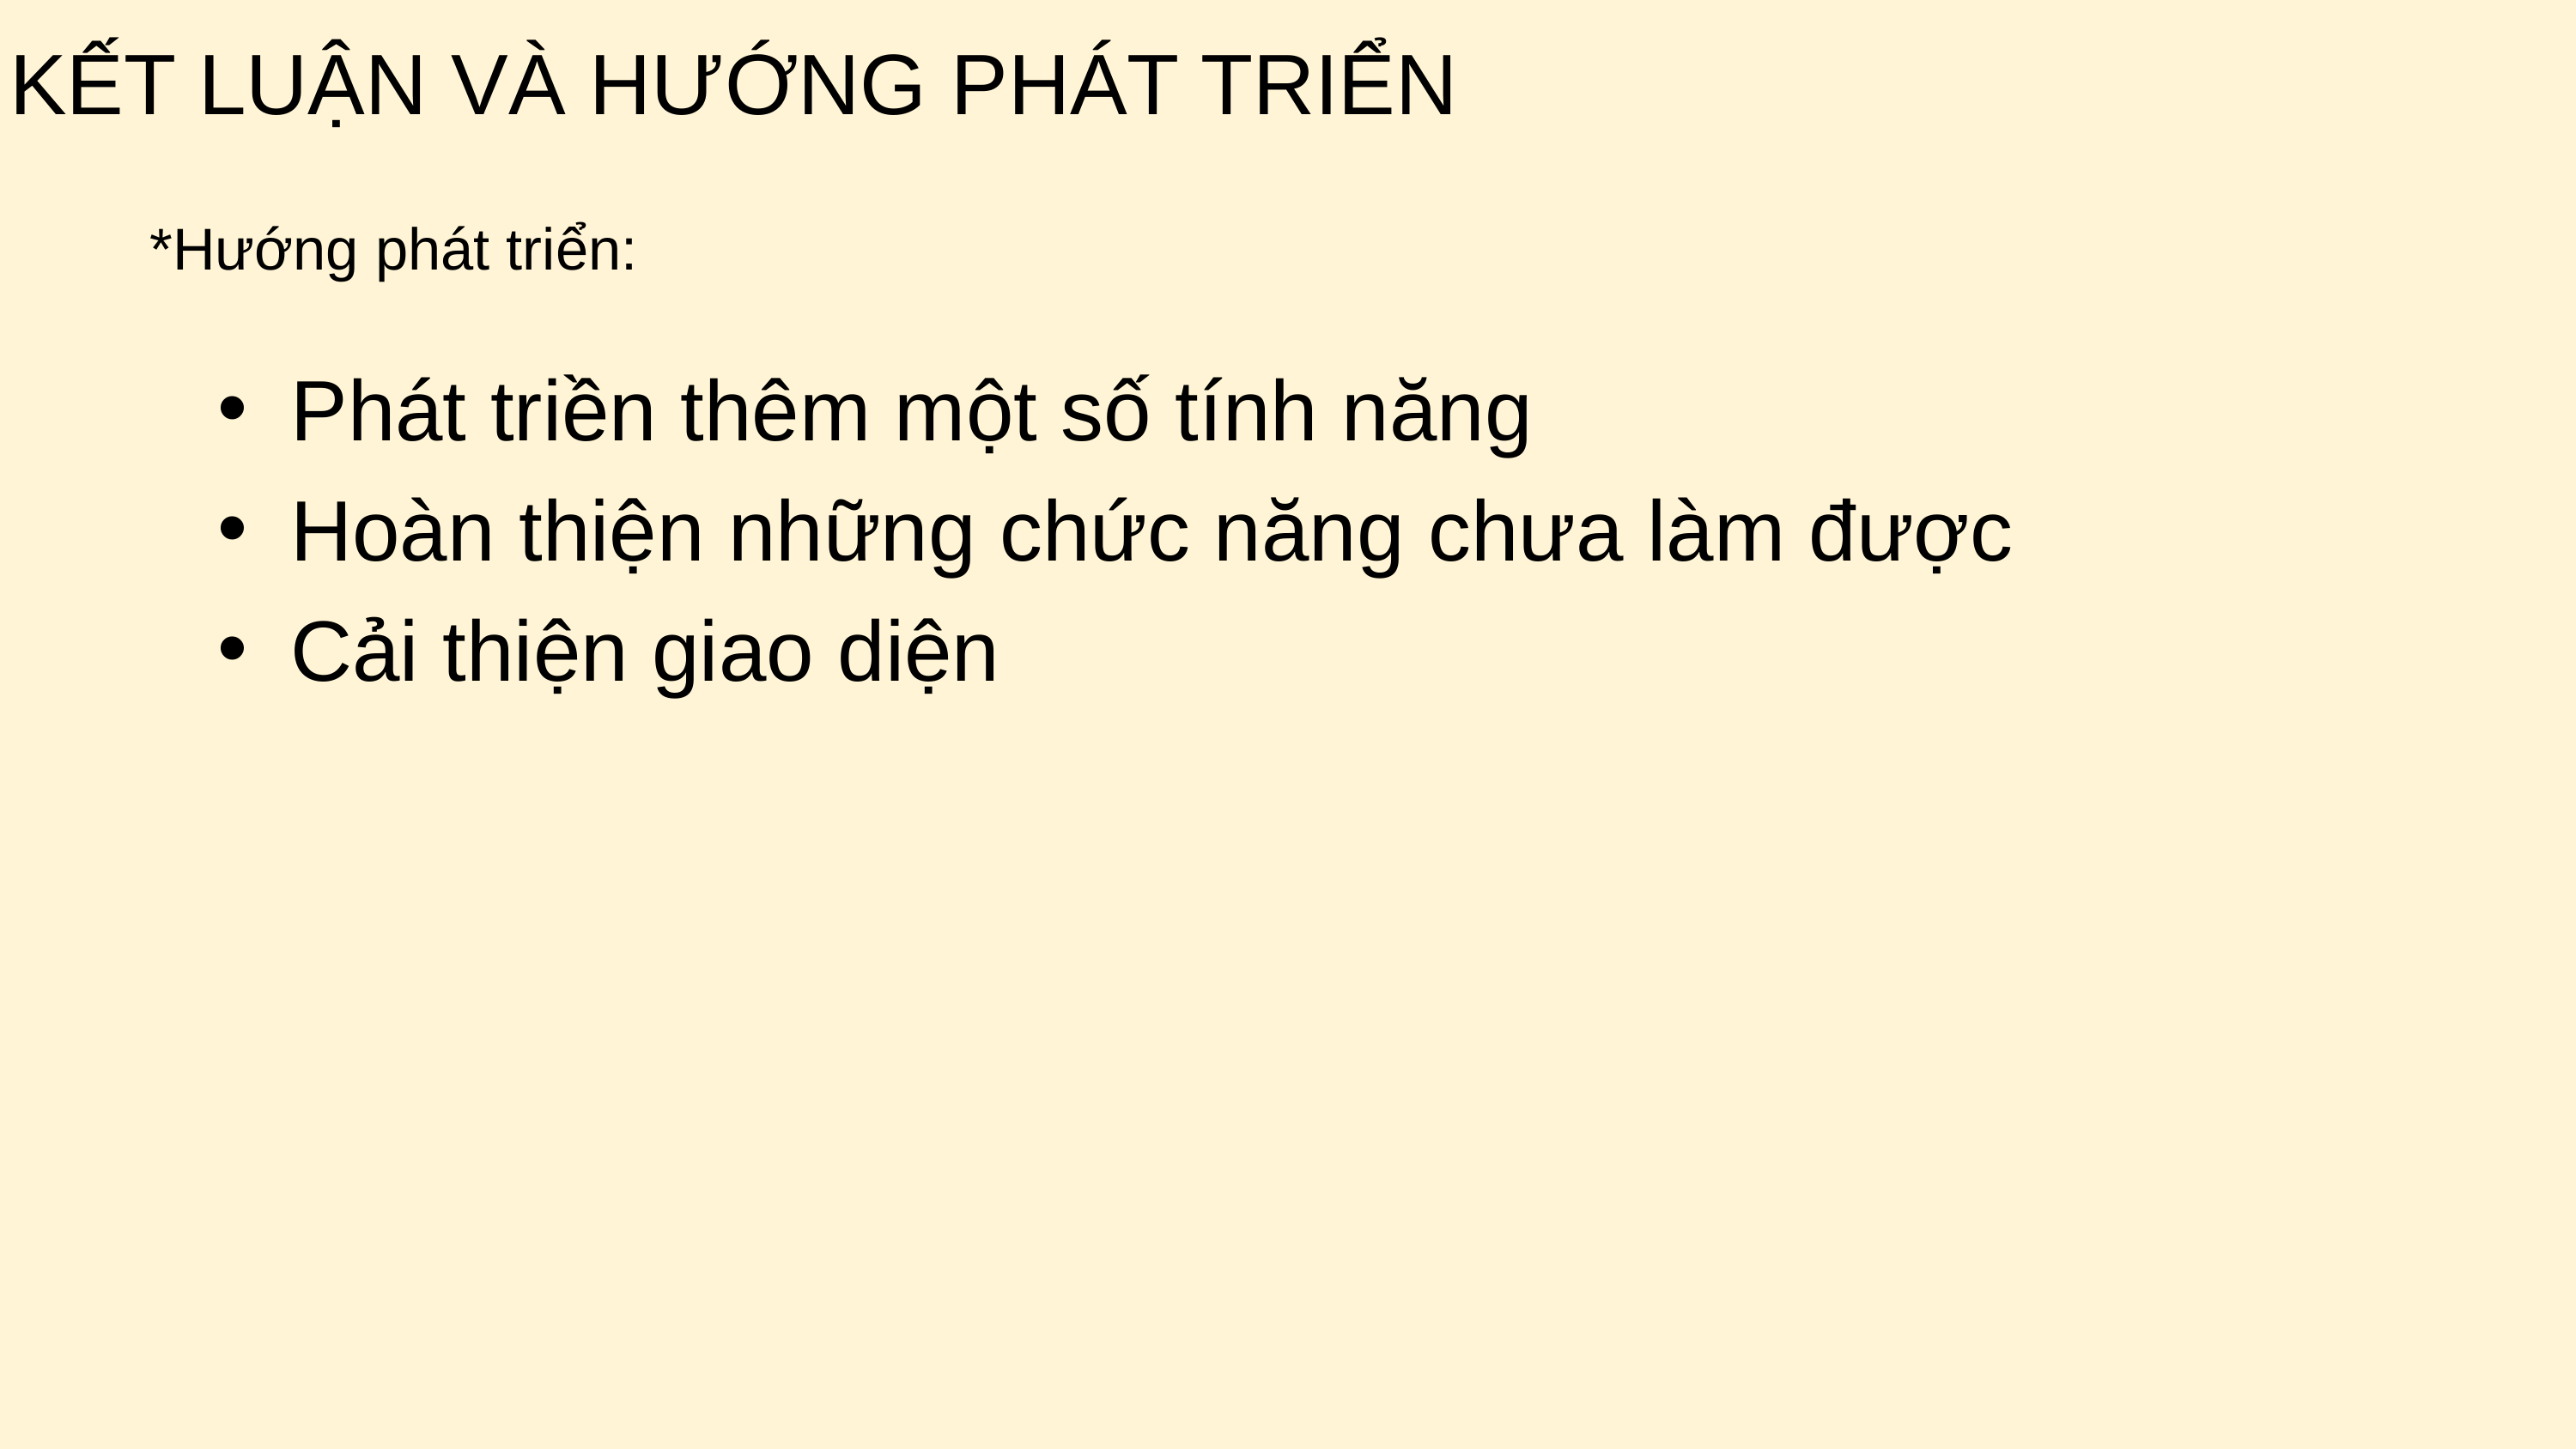

3. KẾT LUẬN VÀ HƯỚNG PHÁT TRIỂN
*Hướng phát triển:
Phát triền thêm một số tính năng
Hoàn thiện những chức năng chưa làm được
Cải thiện giao diện